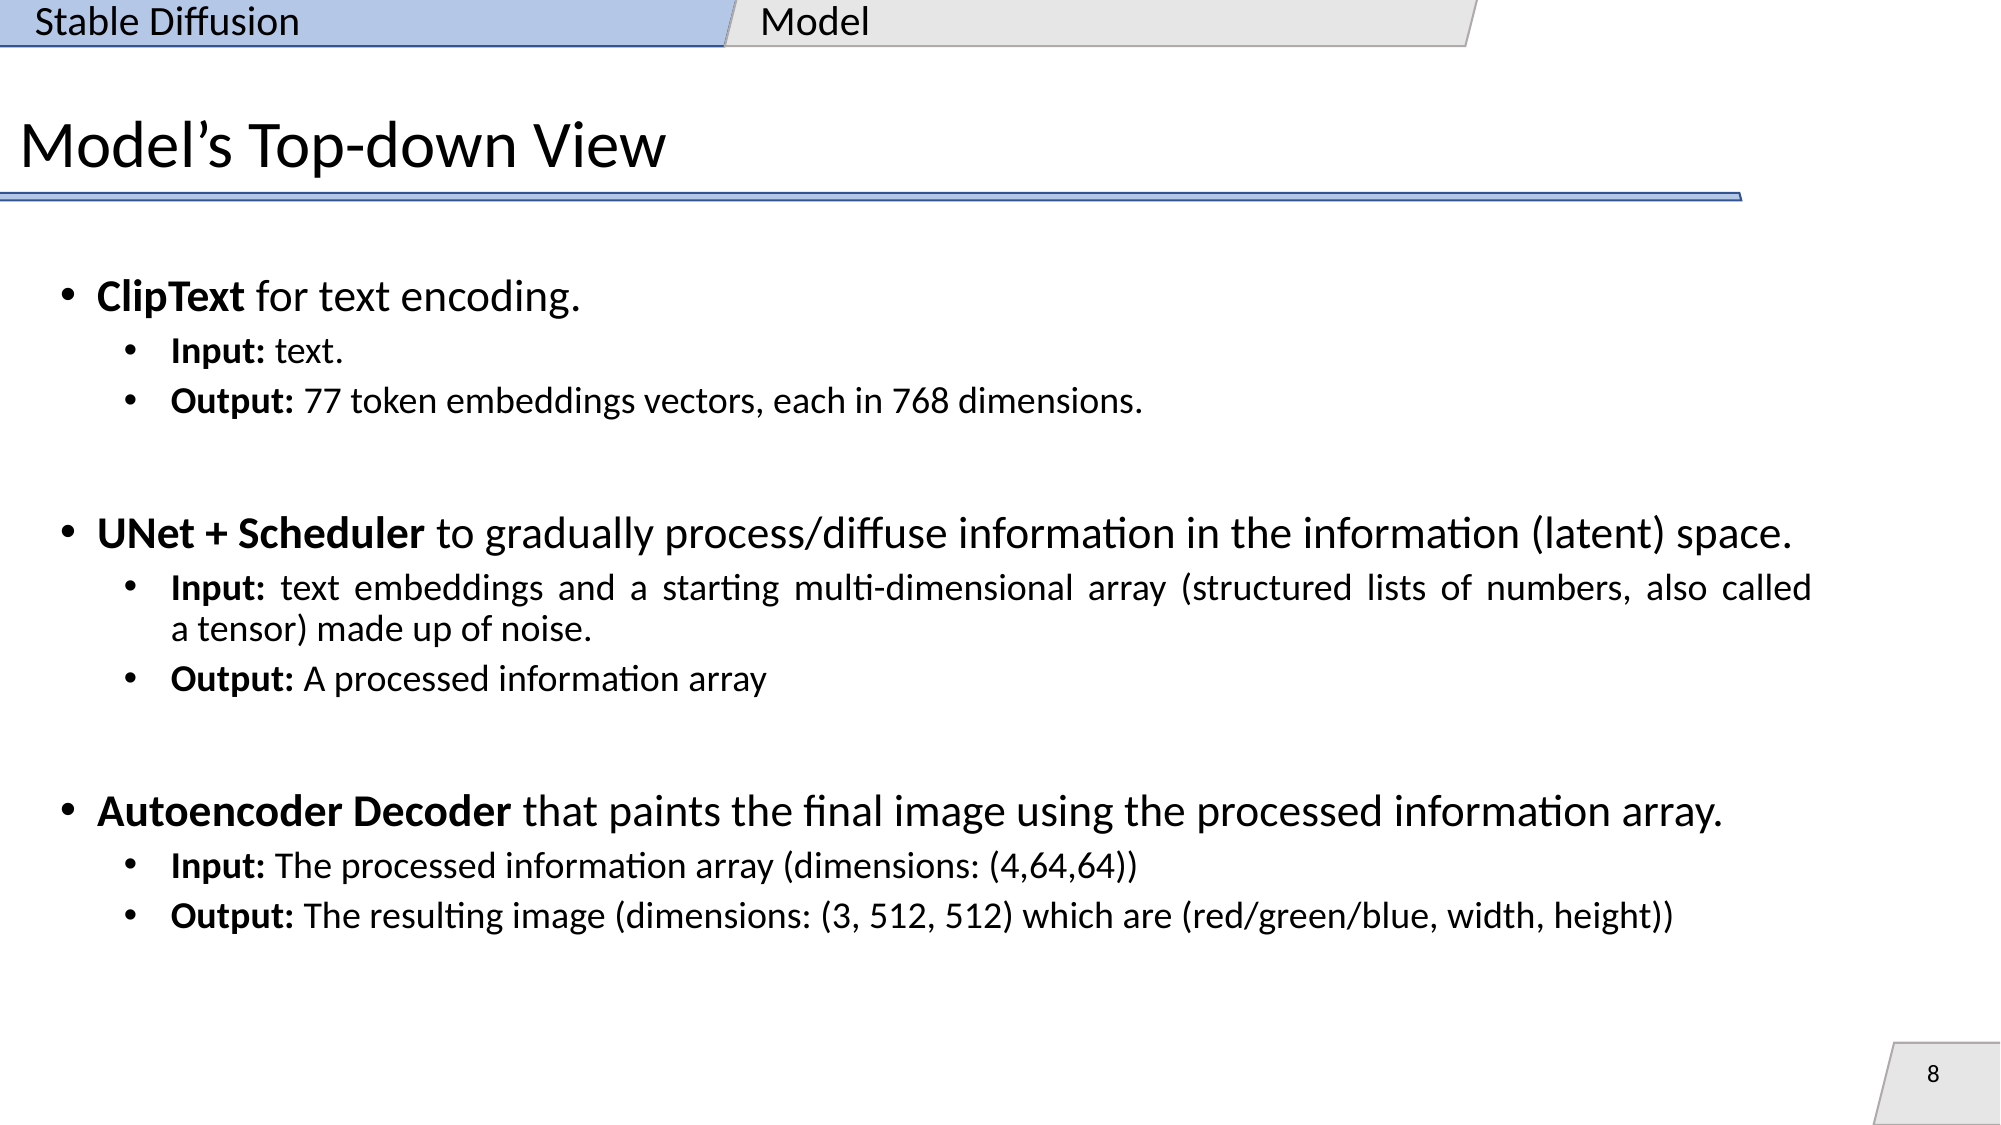

Stable Diffusion
Model
# Model’s Top-down View
ClipText for text encoding.
Input: text.
Output: 77 token embeddings vectors, each in 768 dimensions.

UNet + Scheduler to gradually process/diffuse information in the information (latent) space.
Input: text embeddings and a starting multi-dimensional array (structured lists of numbers, also called a tensor) made up of noise.
Output: A processed information array

Autoencoder Decoder that paints the final image using the processed information array.
Input: The processed information array (dimensions: (4,64,64))
Output: The resulting image (dimensions: (3, 512, 512) which are (red/green/blue, width, height))

8